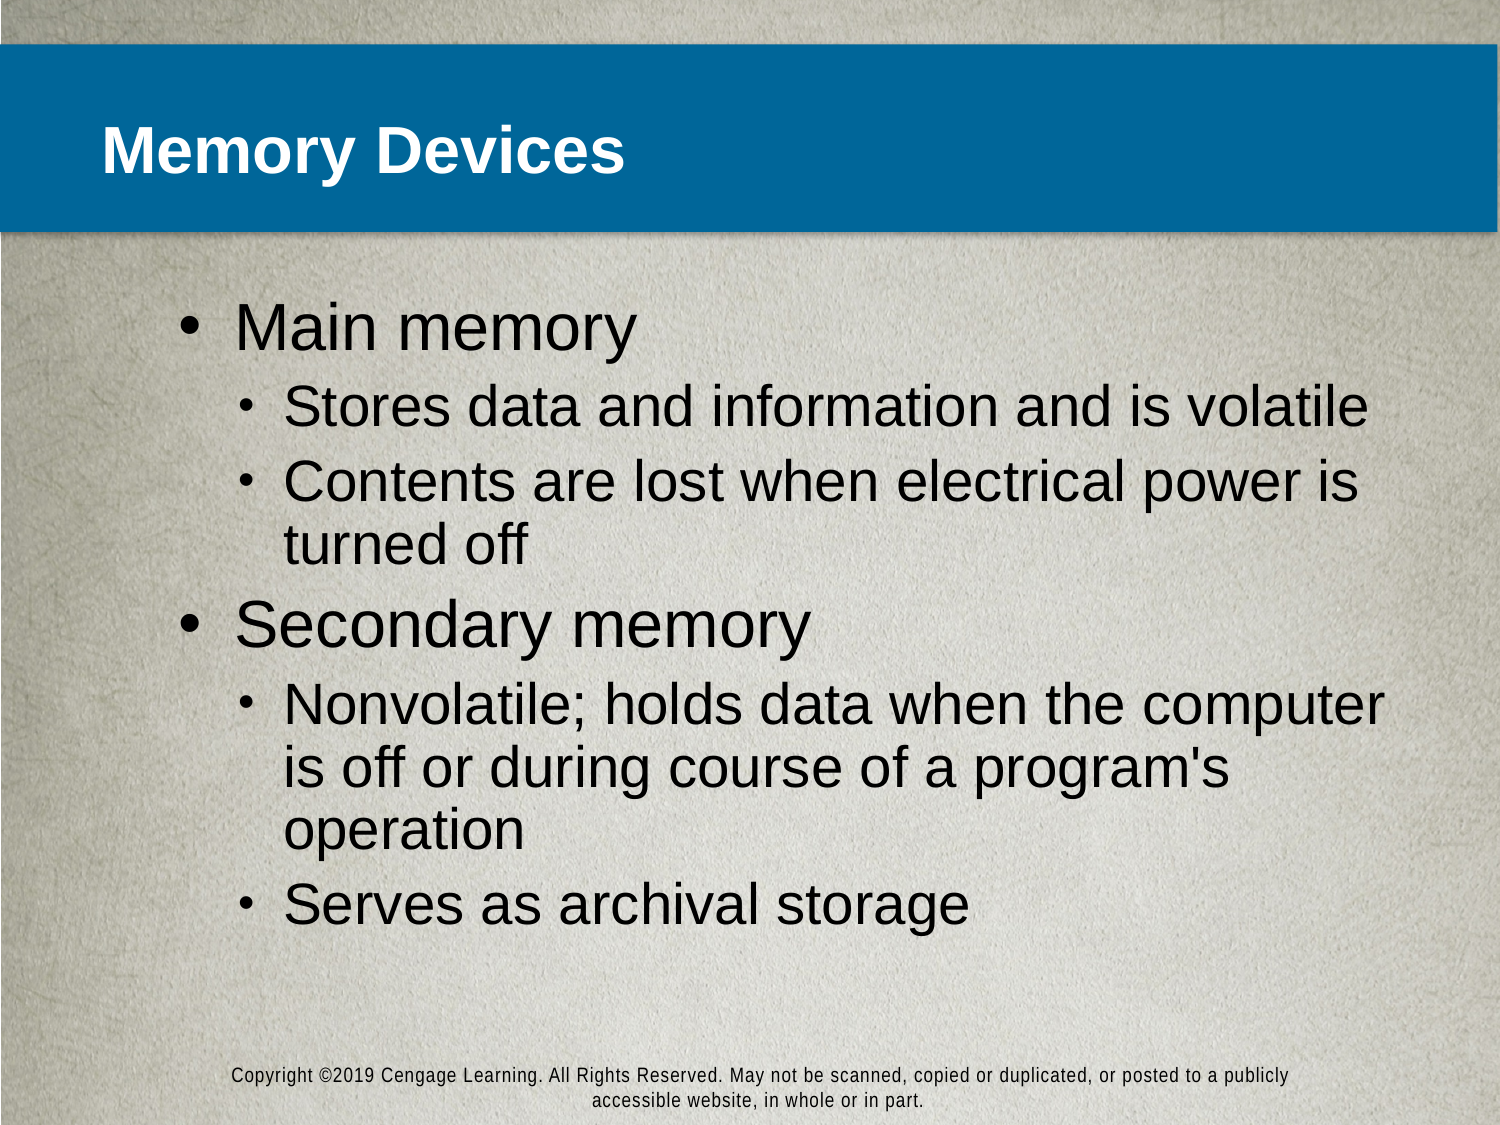

# Memory Devices
Main memory
Stores data and information and is volatile
Contents are lost when electrical power is turned off
Secondary memory
Nonvolatile; holds data when the computer is off or during course of a program's operation
Serves as archival storage